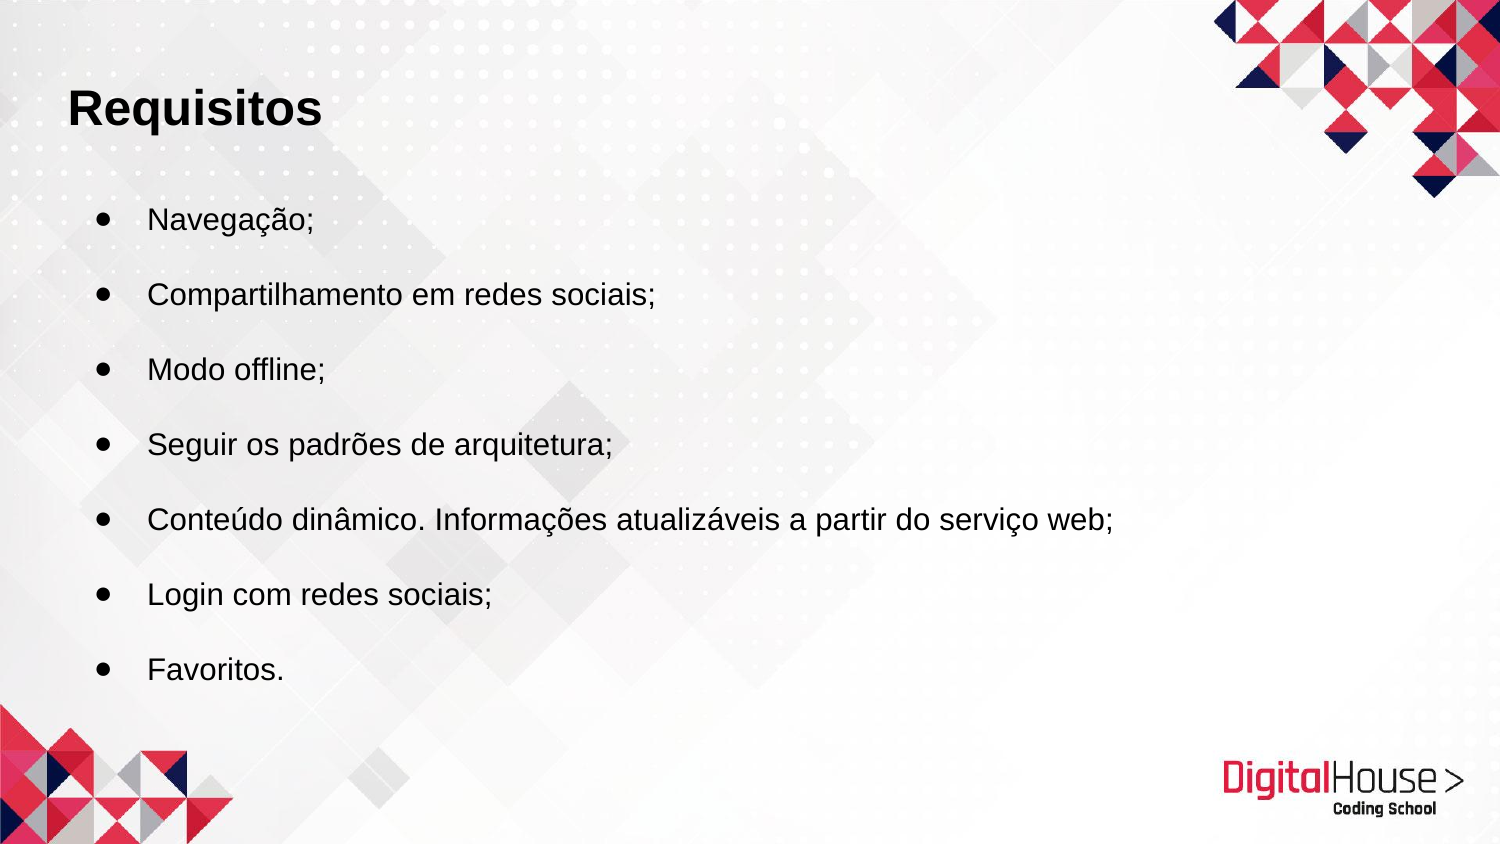

Requisitos
Navegação;
Compartilhamento em redes sociais;
Modo offline;
Seguir os padrões de arquitetura;
Conteúdo dinâmico. Informações atualizáveis a partir do serviço web;
Login com redes sociais;
Favoritos.